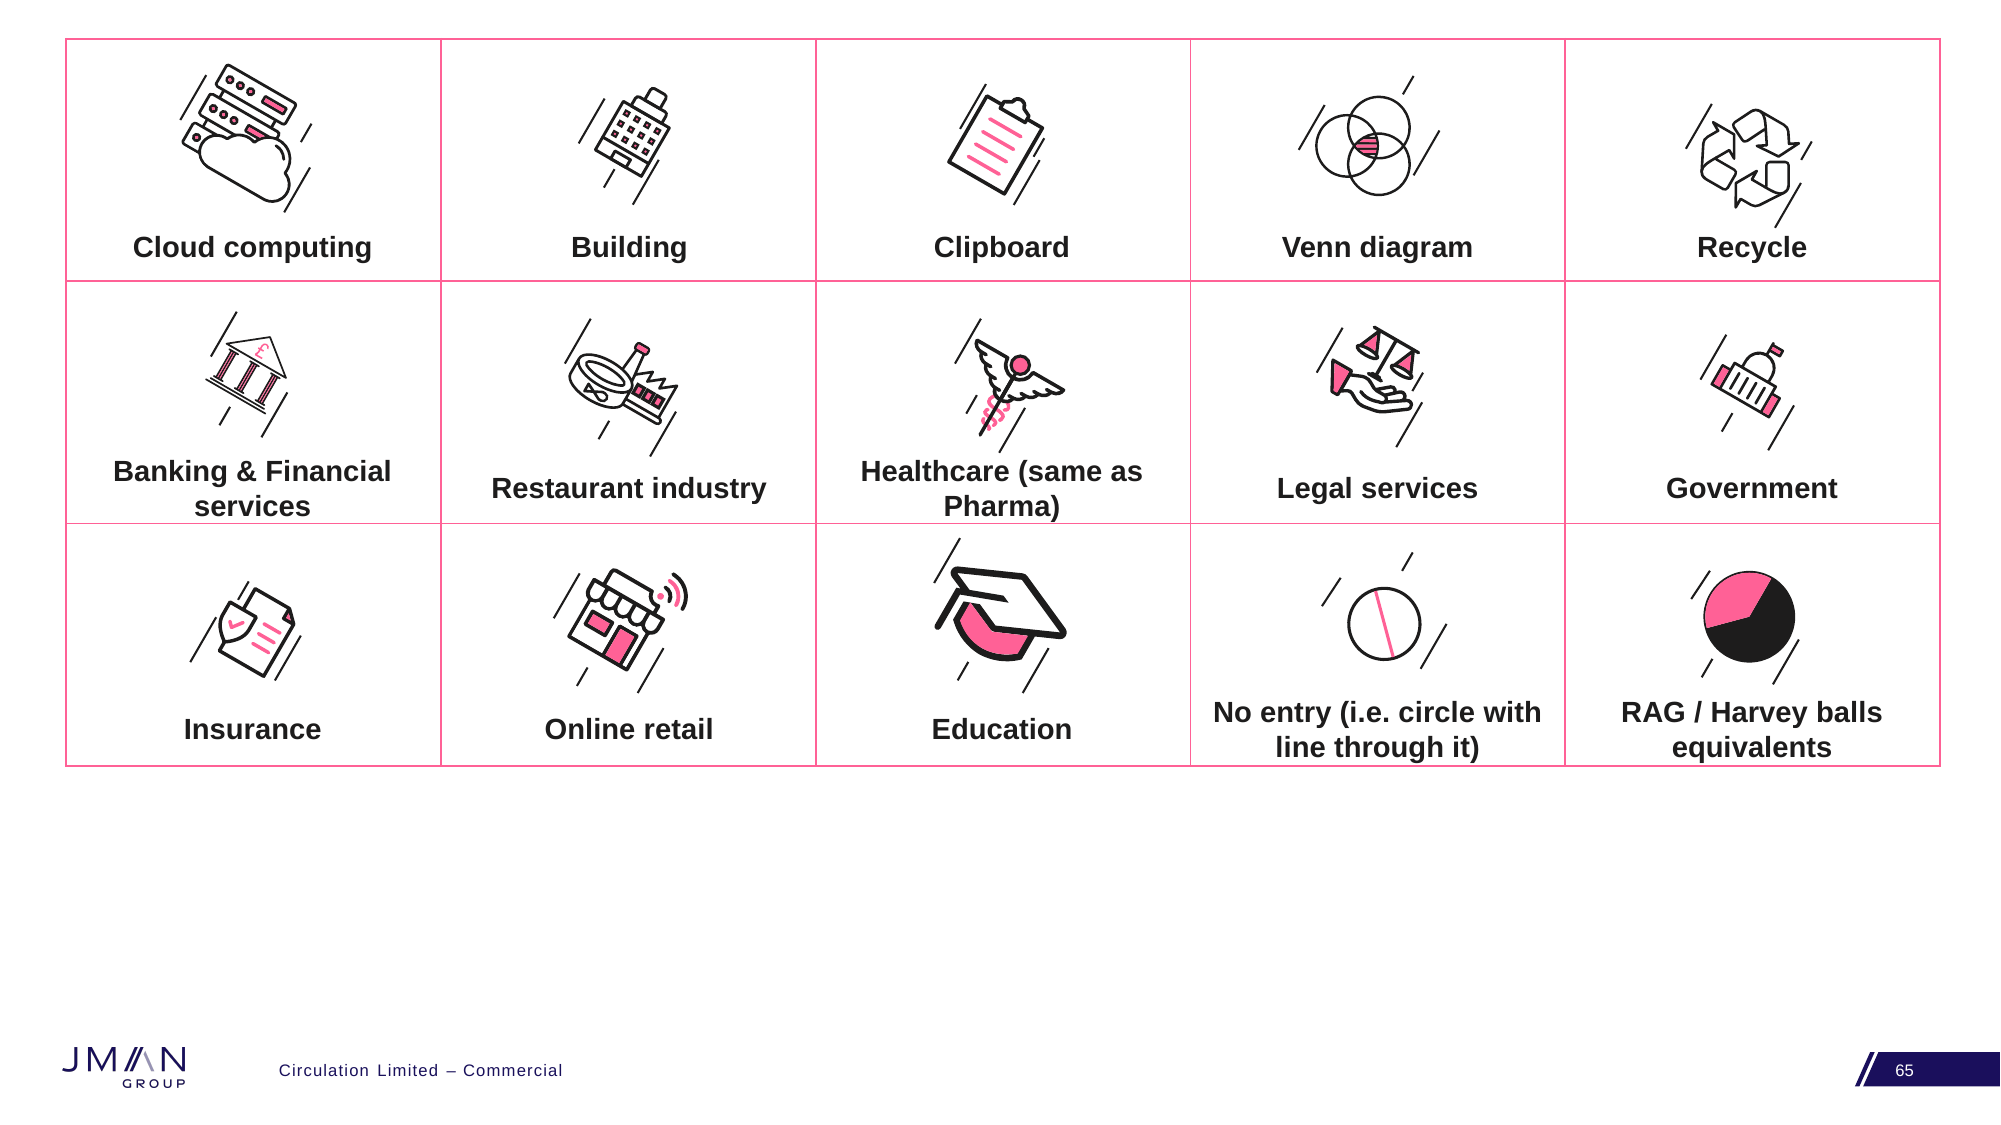

|  |  |  |  |  |
| --- | --- | --- | --- | --- |
|  |  |  |  |  |
|  |  |  |  |  |

Cloud computing
Building
Clipboard
Venn diagram
Recycle

Banking & Financial services
Restaurant industry
Healthcare (same as Pharma)
Legal services
Government

Insurance
Online retail
Education
No entry (i.e. circle with line through it)
RAG / Harvey balls equivalents